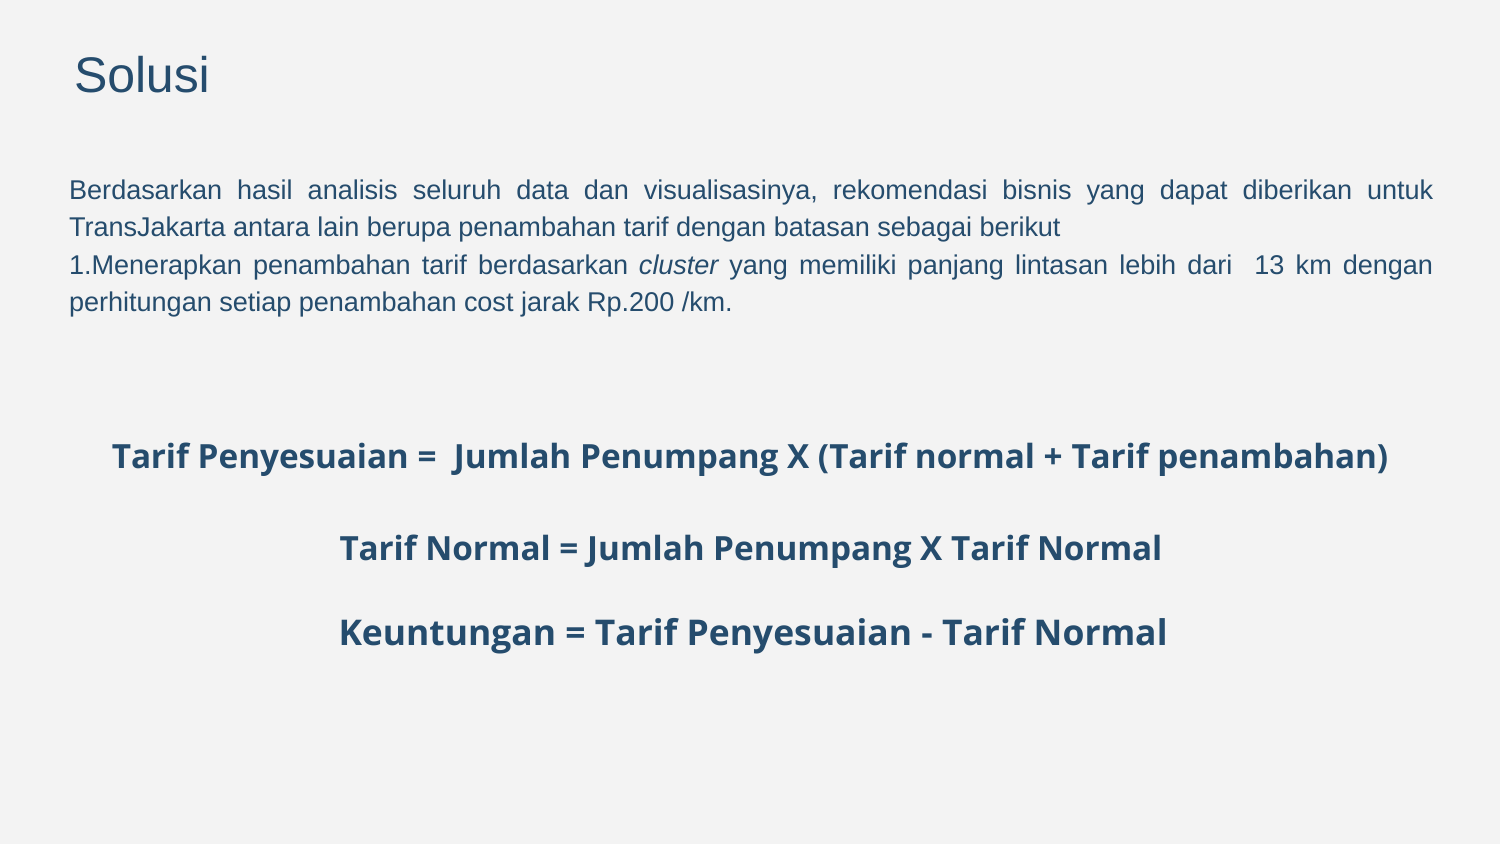

Solusi
Berdasarkan hasil analisis seluruh data dan visualisasinya, rekomendasi bisnis yang dapat diberikan untuk TransJakarta antara lain berupa penambahan tarif dengan batasan sebagai berikut
1.Menerapkan penambahan tarif berdasarkan cluster yang memiliki panjang lintasan lebih dari  13 km dengan perhitungan setiap penambahan cost jarak Rp.200 /km.

Tarif Penyesuaian =  Jumlah Penumpang X (Tarif normal + Tarif penambahan)

   Tarif Normal = Jumlah Penumpang X Tarif Normal

Keuntungan = Tarif Penyesuaian - Tarif Normal